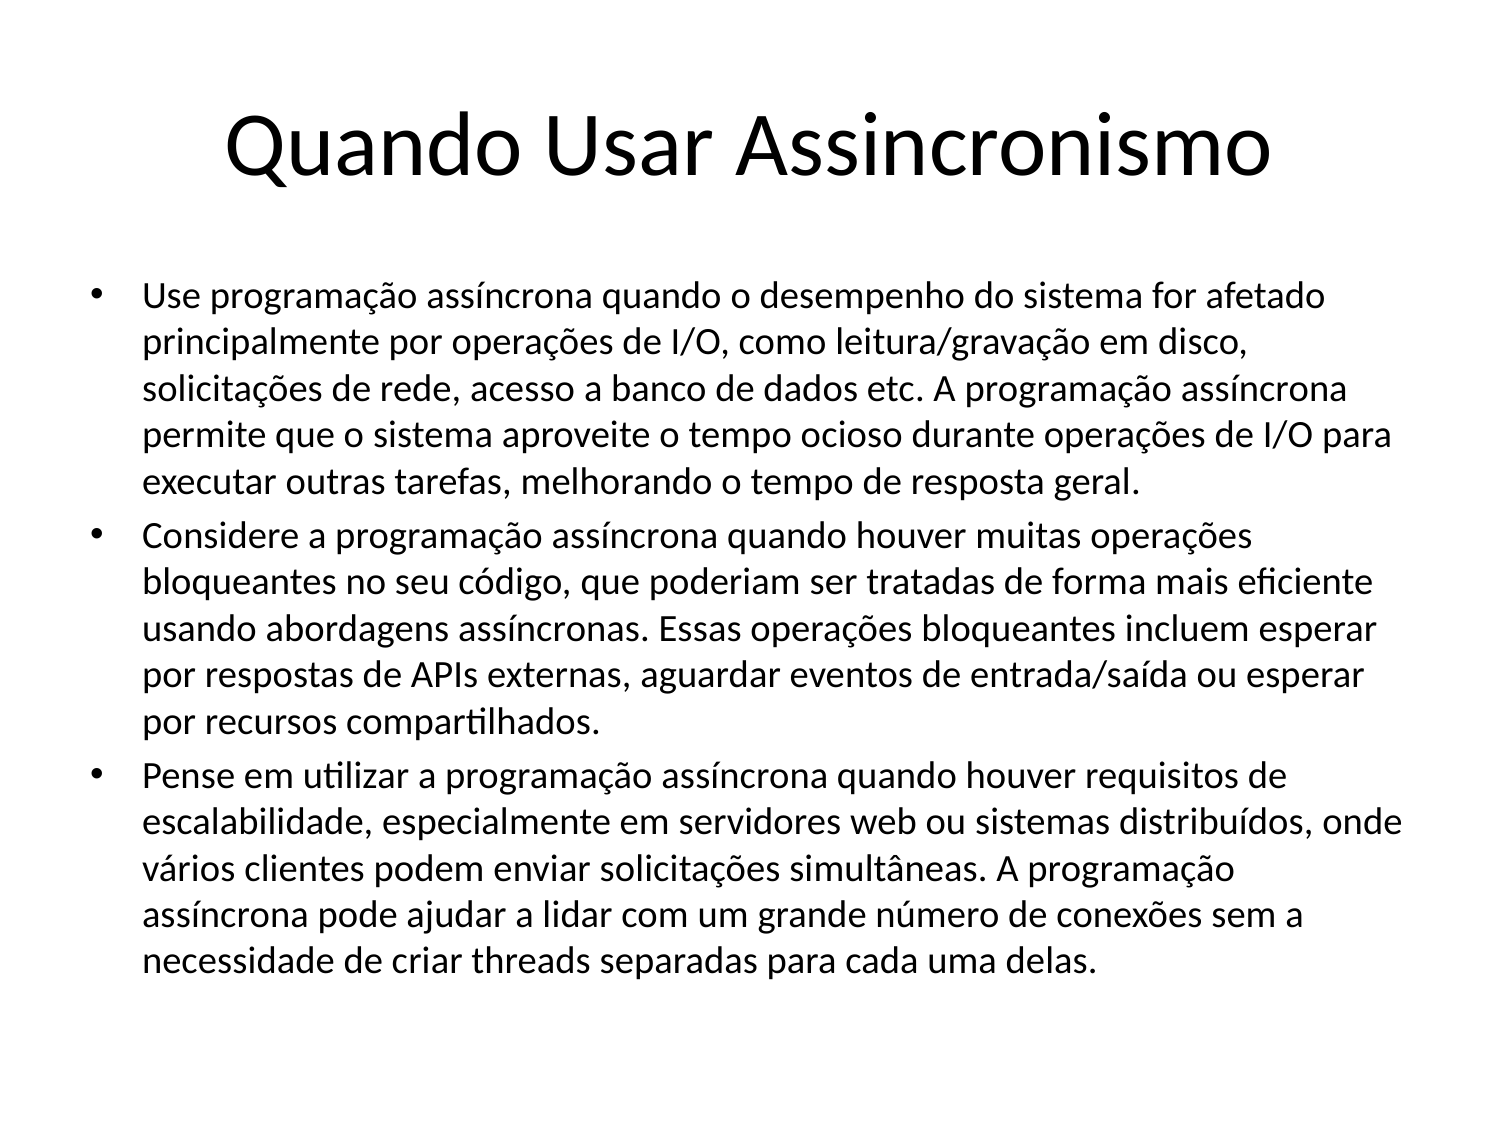

# Quando Usar Assincronismo
Use programação assíncrona quando o desempenho do sistema for afetado principalmente por operações de I/O, como leitura/gravação em disco, solicitações de rede, acesso a banco de dados etc. A programação assíncrona permite que o sistema aproveite o tempo ocioso durante operações de I/O para executar outras tarefas, melhorando o tempo de resposta geral.
Considere a programação assíncrona quando houver muitas operações bloqueantes no seu código, que poderiam ser tratadas de forma mais eficiente usando abordagens assíncronas. Essas operações bloqueantes incluem esperar por respostas de APIs externas, aguardar eventos de entrada/saída ou esperar por recursos compartilhados.
Pense em utilizar a programação assíncrona quando houver requisitos de escalabilidade, especialmente em servidores web ou sistemas distribuídos, onde vários clientes podem enviar solicitações simultâneas. A programação assíncrona pode ajudar a lidar com um grande número de conexões sem a necessidade de criar threads separadas para cada uma delas.